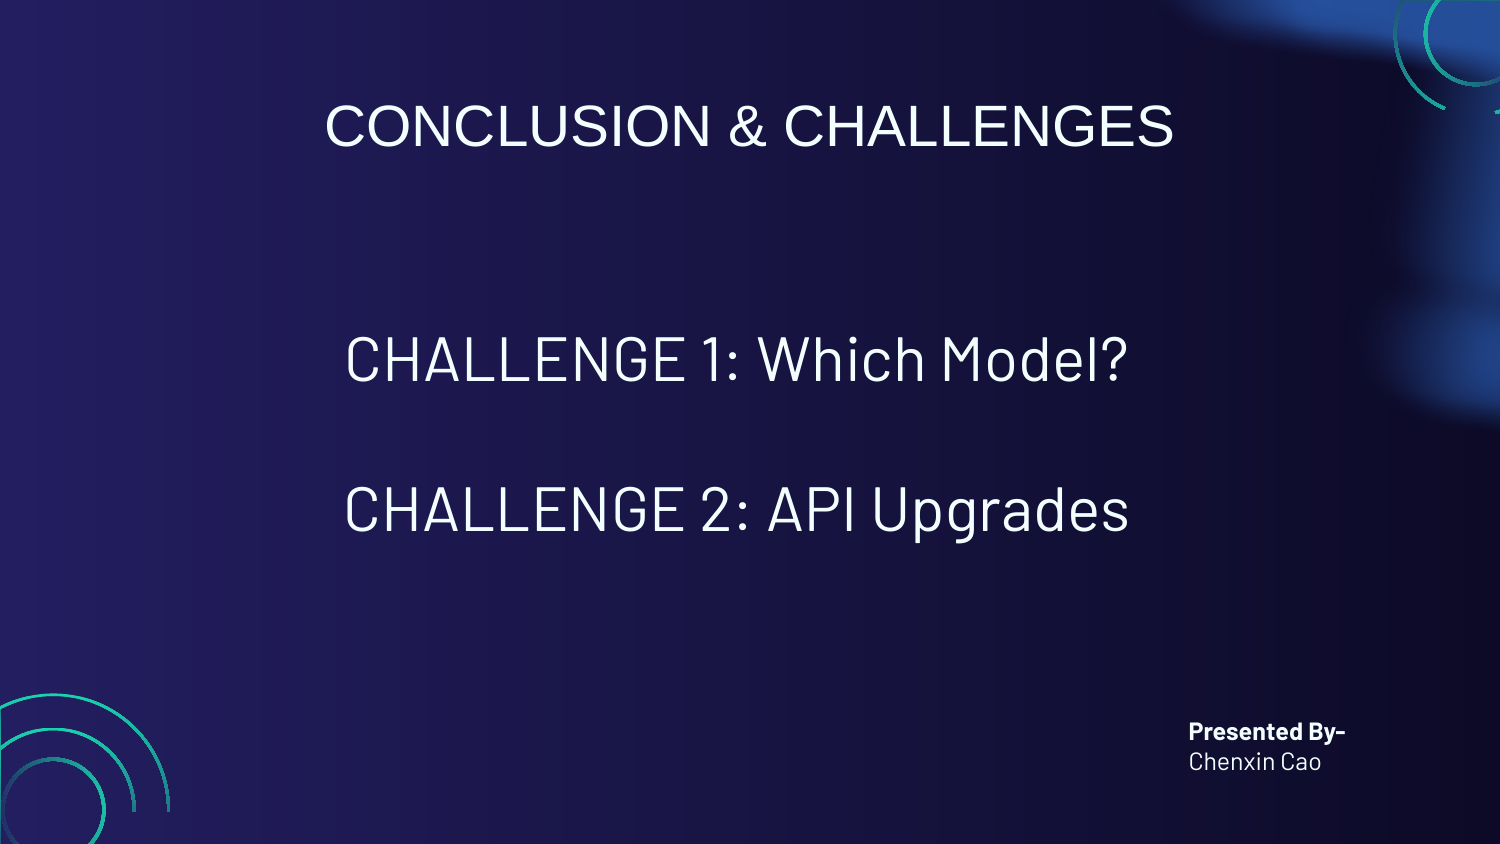

# CONCLUSION & CHALLENGES
CHALLENGE 1: Which Model?

CHALLENGE 2: API Upgrades
Presented By-
Chenxin Cao